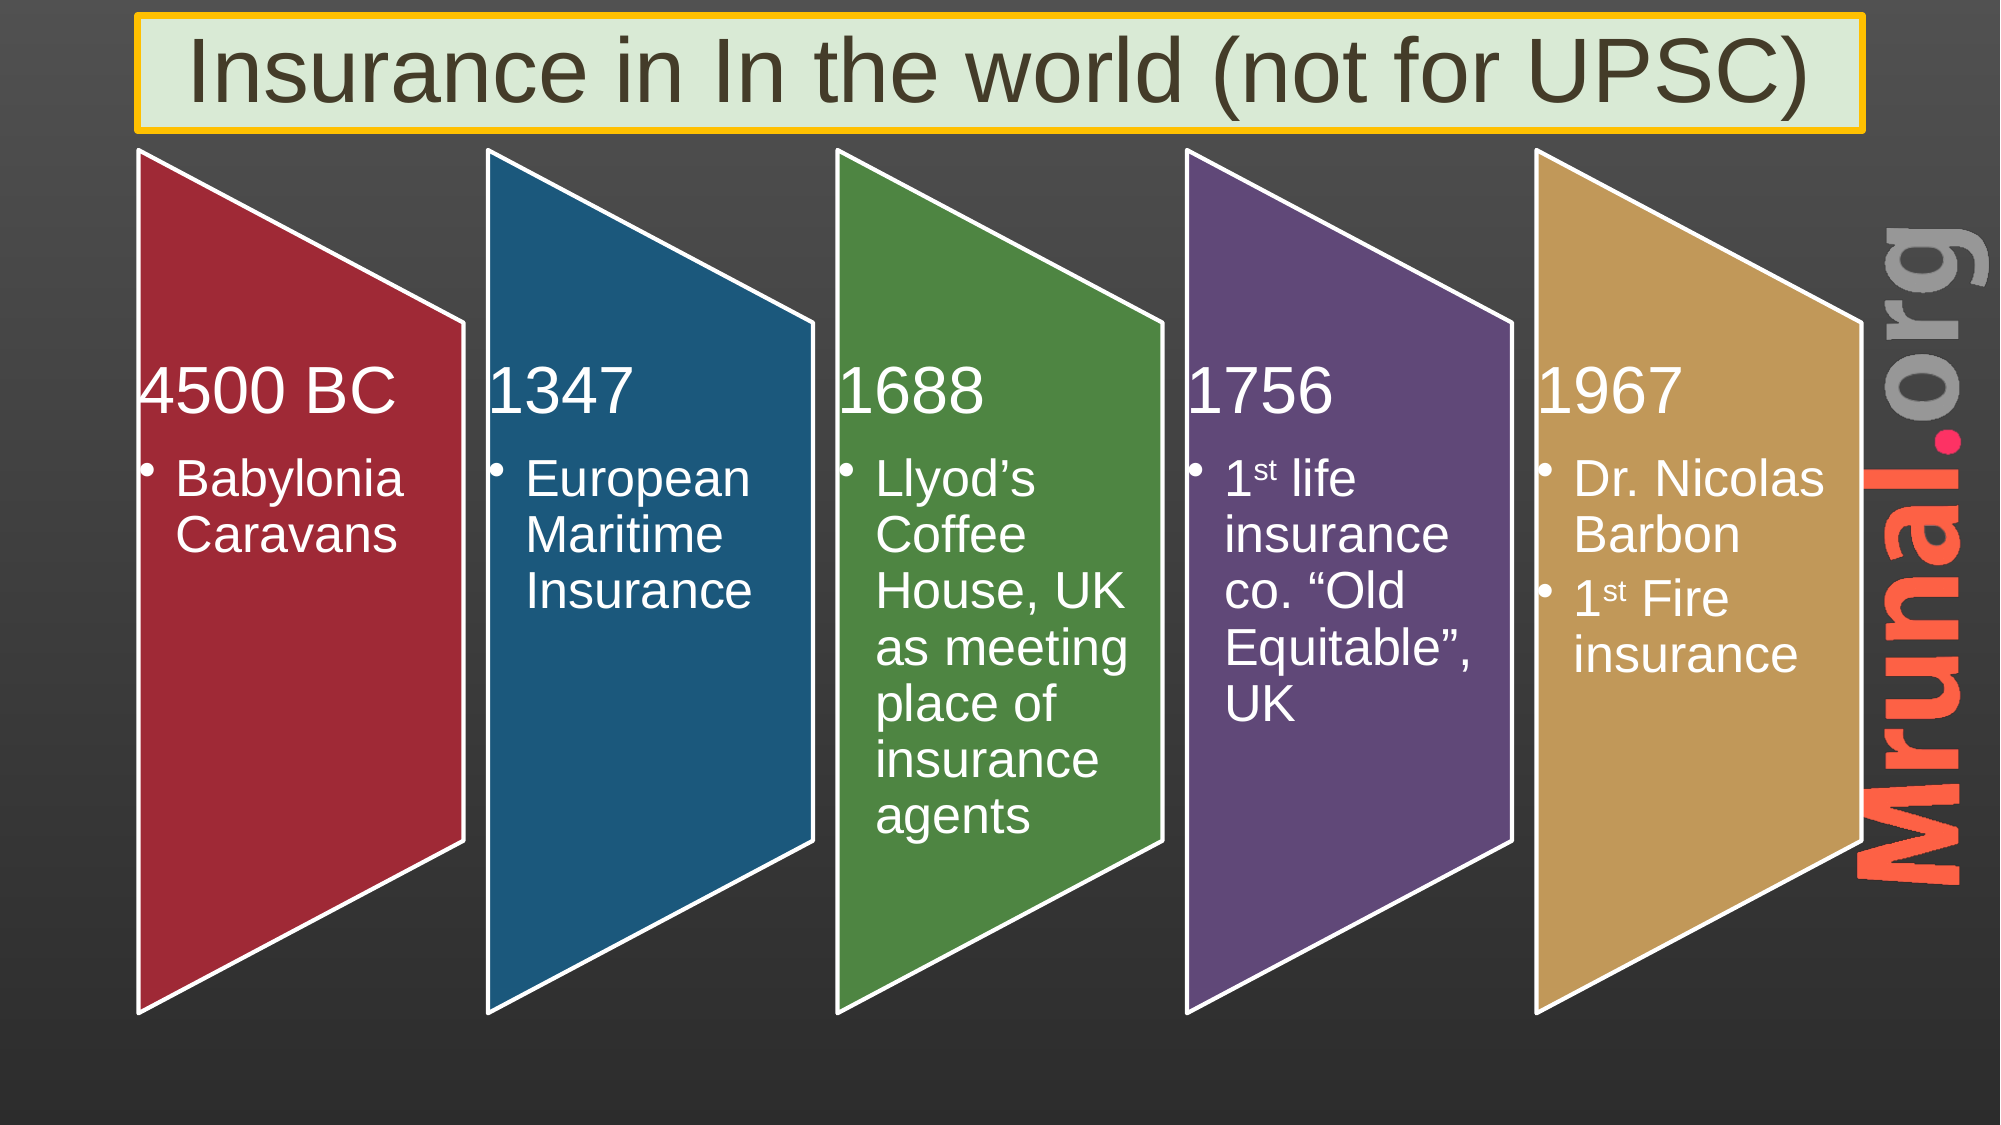

# Insurance in In the world (not for UPSC)
4500 BC
Babylonia Caravans
1347
European Maritime Insurance
1688
Llyod’s Coffee House, UK as meeting place of insurance agents
1756
1st life insurance co. “Old Equitable”, UK
1967
Dr. Nicolas Barbon
1st Fire insurance